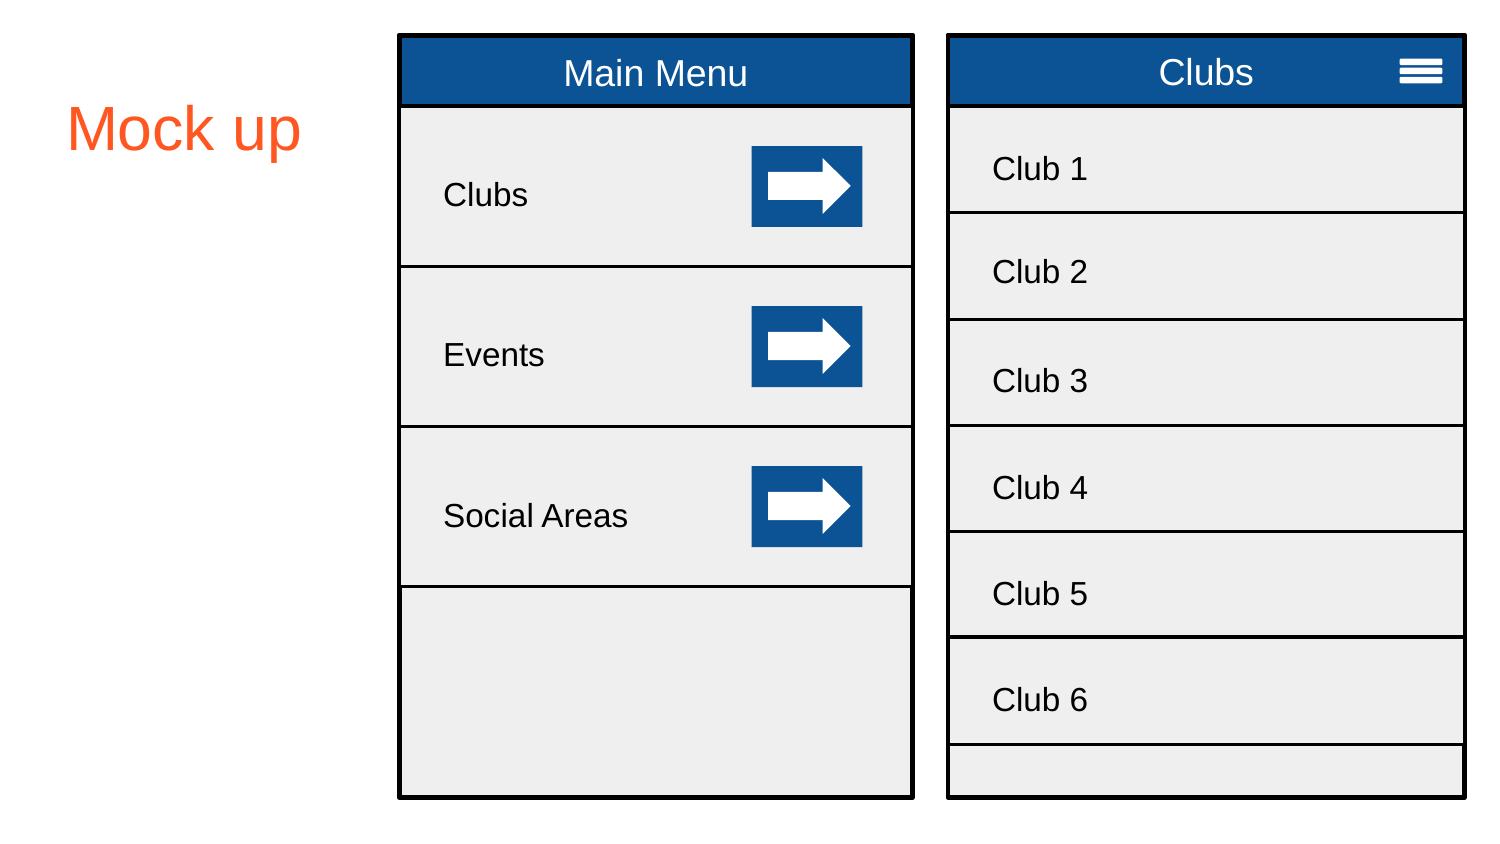

Main Menu
Clubs

# Mock up

Club 1

Clubs

Club 2

Events

Club 3

Club 4

Social Areas

Club 5

Club 6